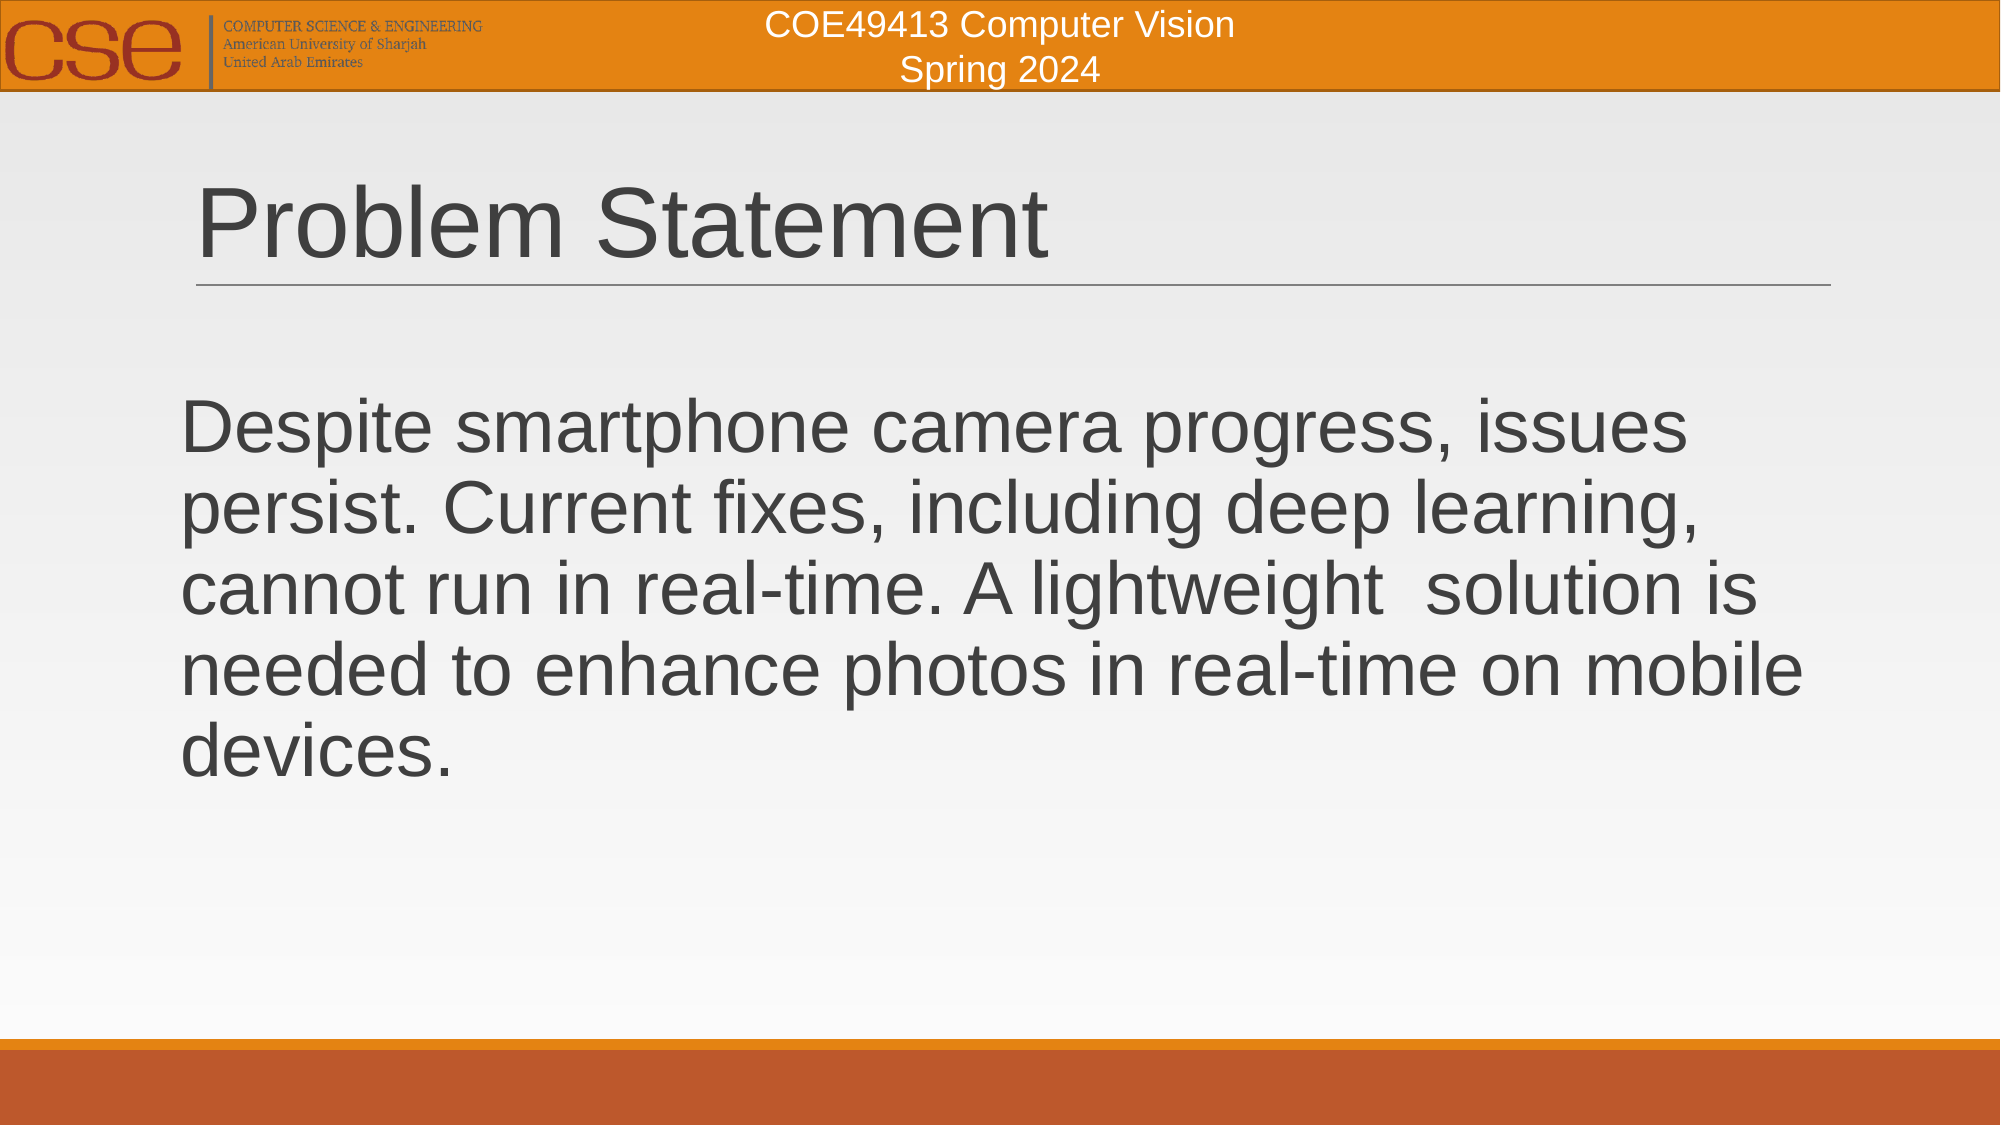

# Problem Statement
Despite smartphone camera progress, issues persist. Current fixes, including deep learning, cannot run in real-time. A lightweight  solution is needed to enhance photos in real-time on mobile devices.